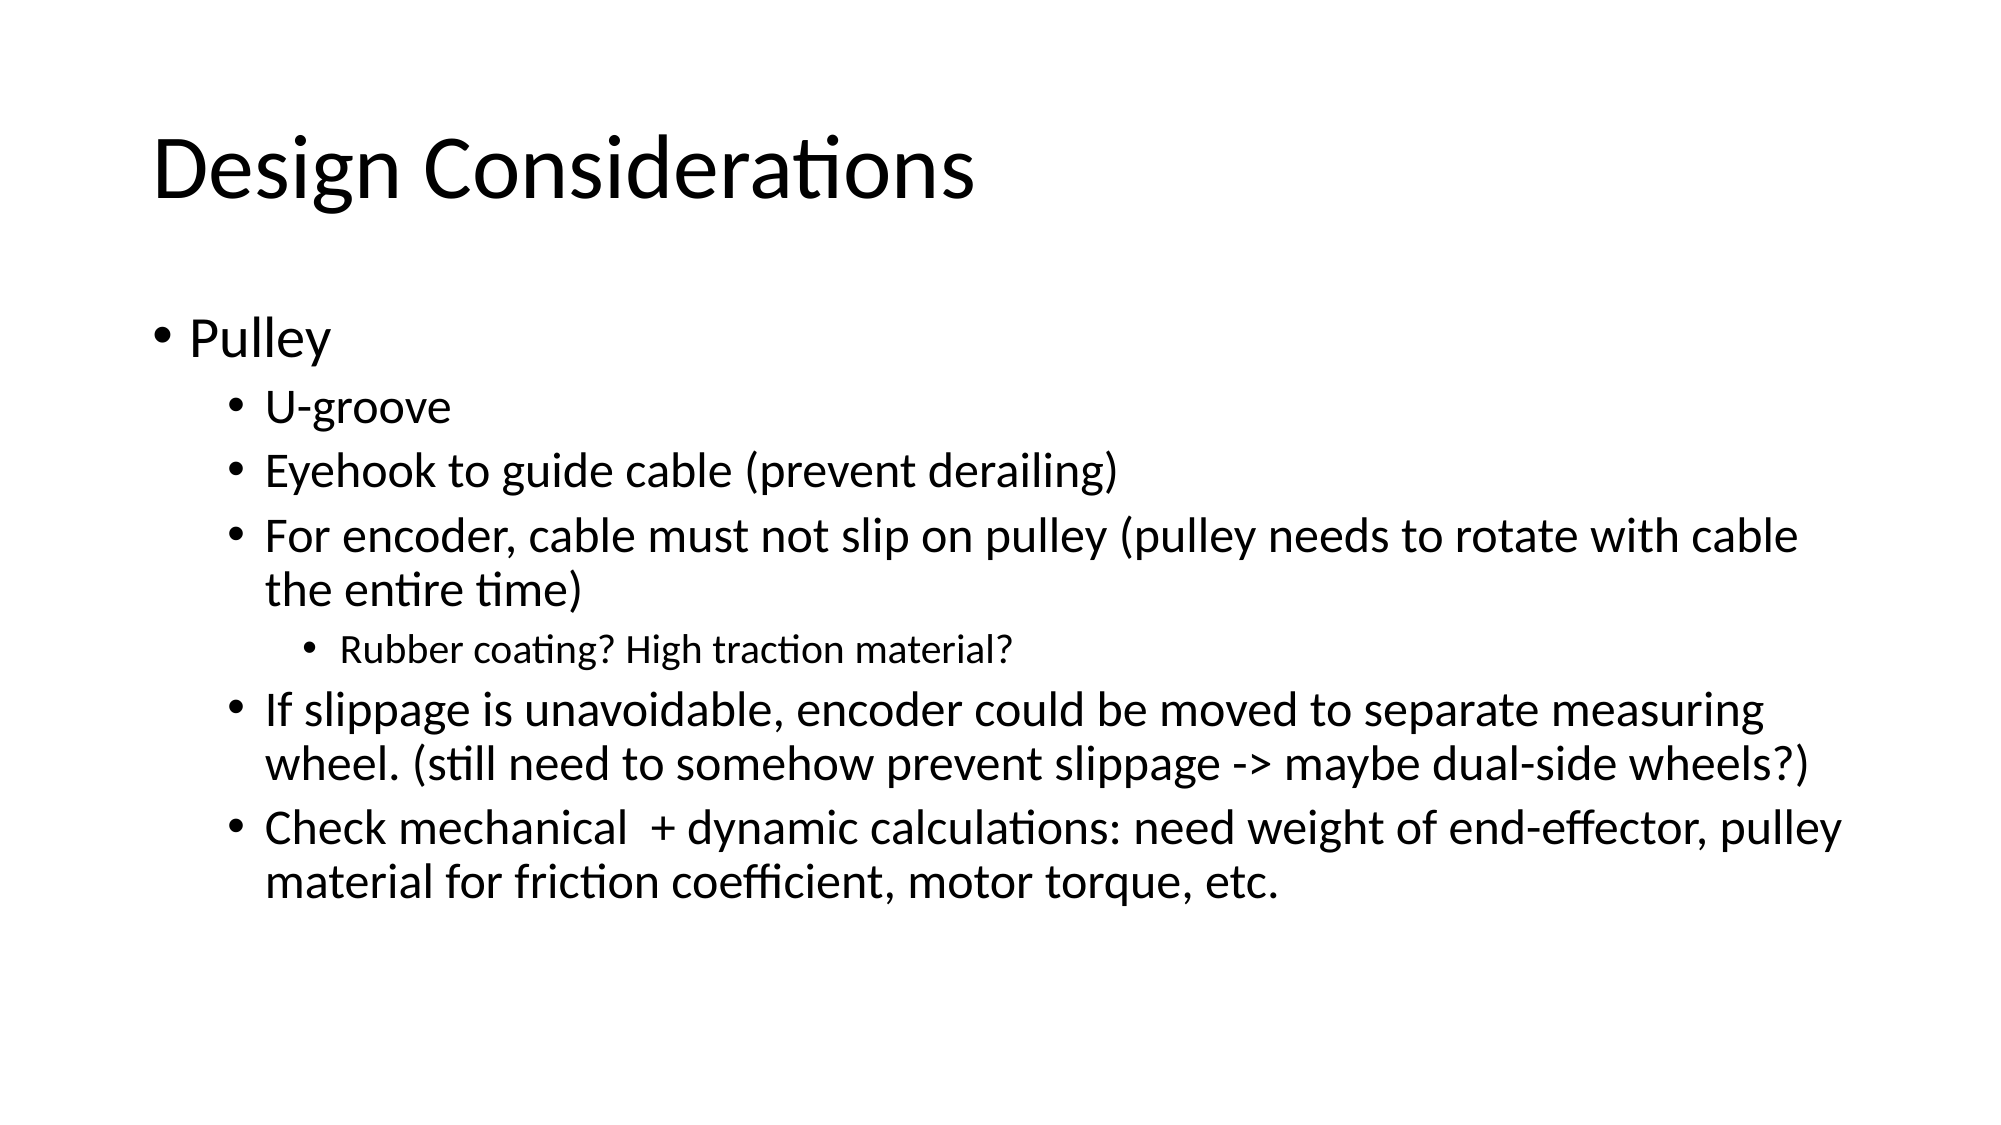

# Design Considerations
Pulley
U-groove
Eyehook to guide cable (prevent derailing)
For encoder, cable must not slip on pulley (pulley needs to rotate with cable the entire time)
Rubber coating? High traction material?
If slippage is unavoidable, encoder could be moved to separate measuring wheel. (still need to somehow prevent slippage -> maybe dual-side wheels?)
Check mechanical  + dynamic calculations: need weight of end-effector, pulley material for friction coefficient, motor torque, etc.